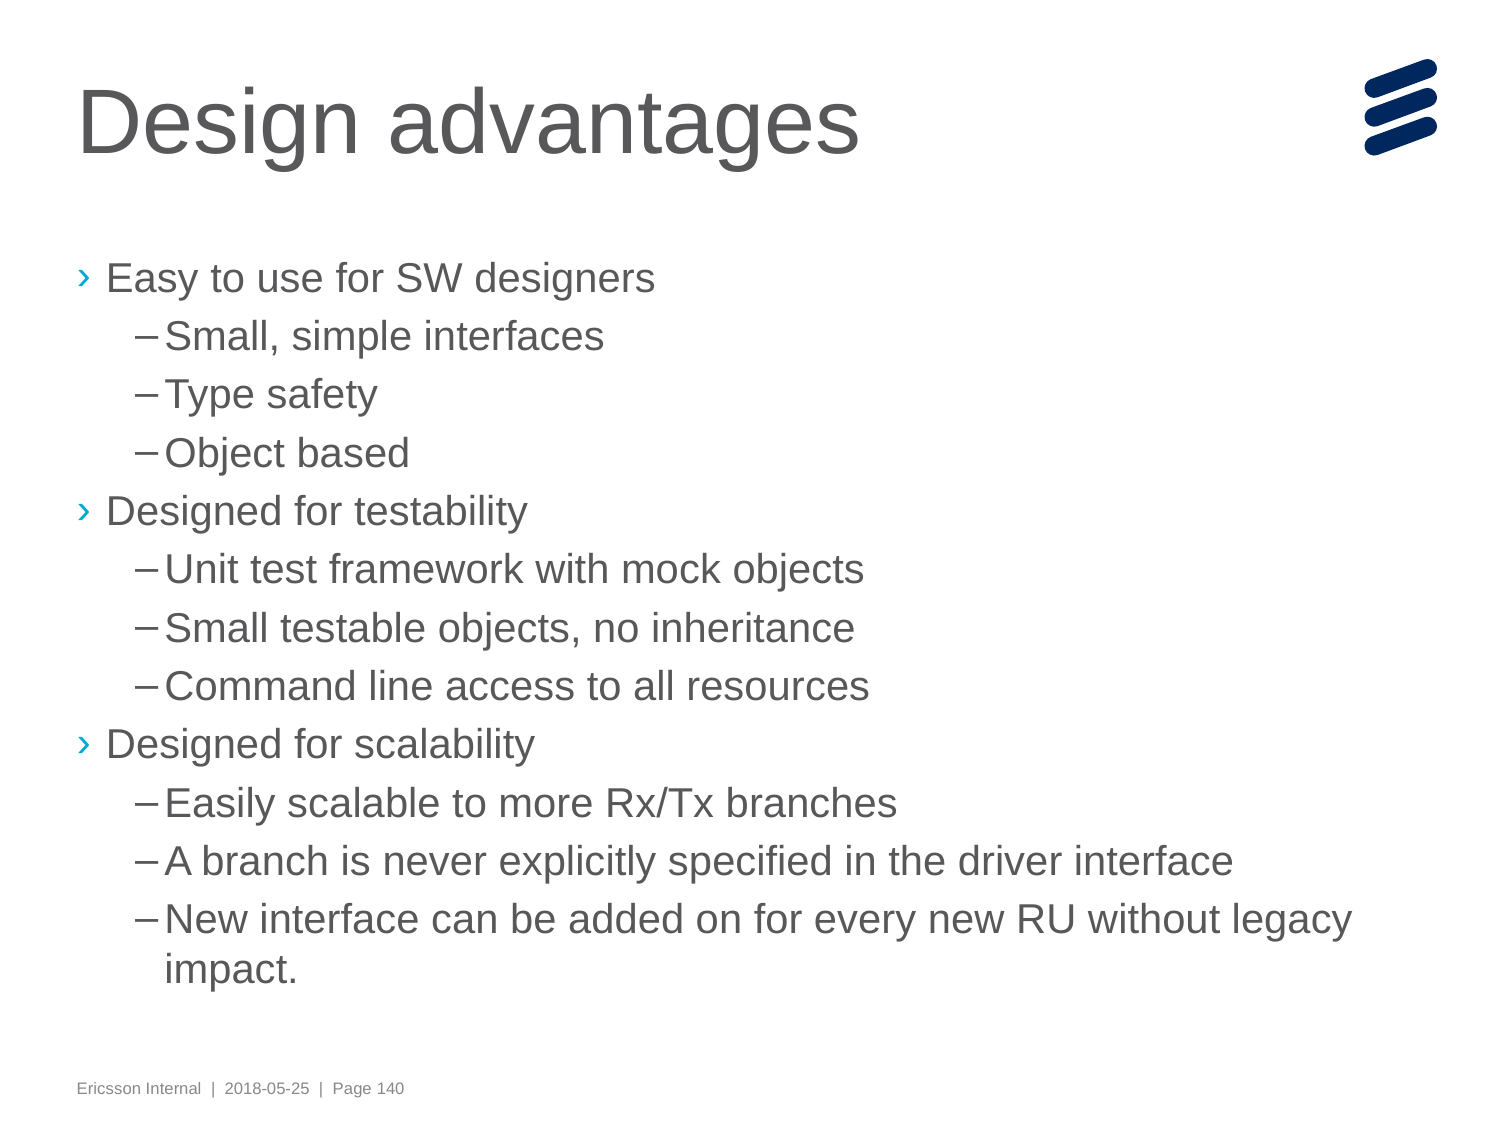

# Design advantages
Easy to use for SW designers
Small, simple interfaces
Type safety
Object based
Designed for testability
Unit test framework with mock objects
Small testable objects, no inheritance
Command line access to all resources
Designed for scalability
Easily scalable to more Rx/Tx branches
A branch is never explicitly specified in the driver interface
New interface can be added on for every new RU without legacy impact.